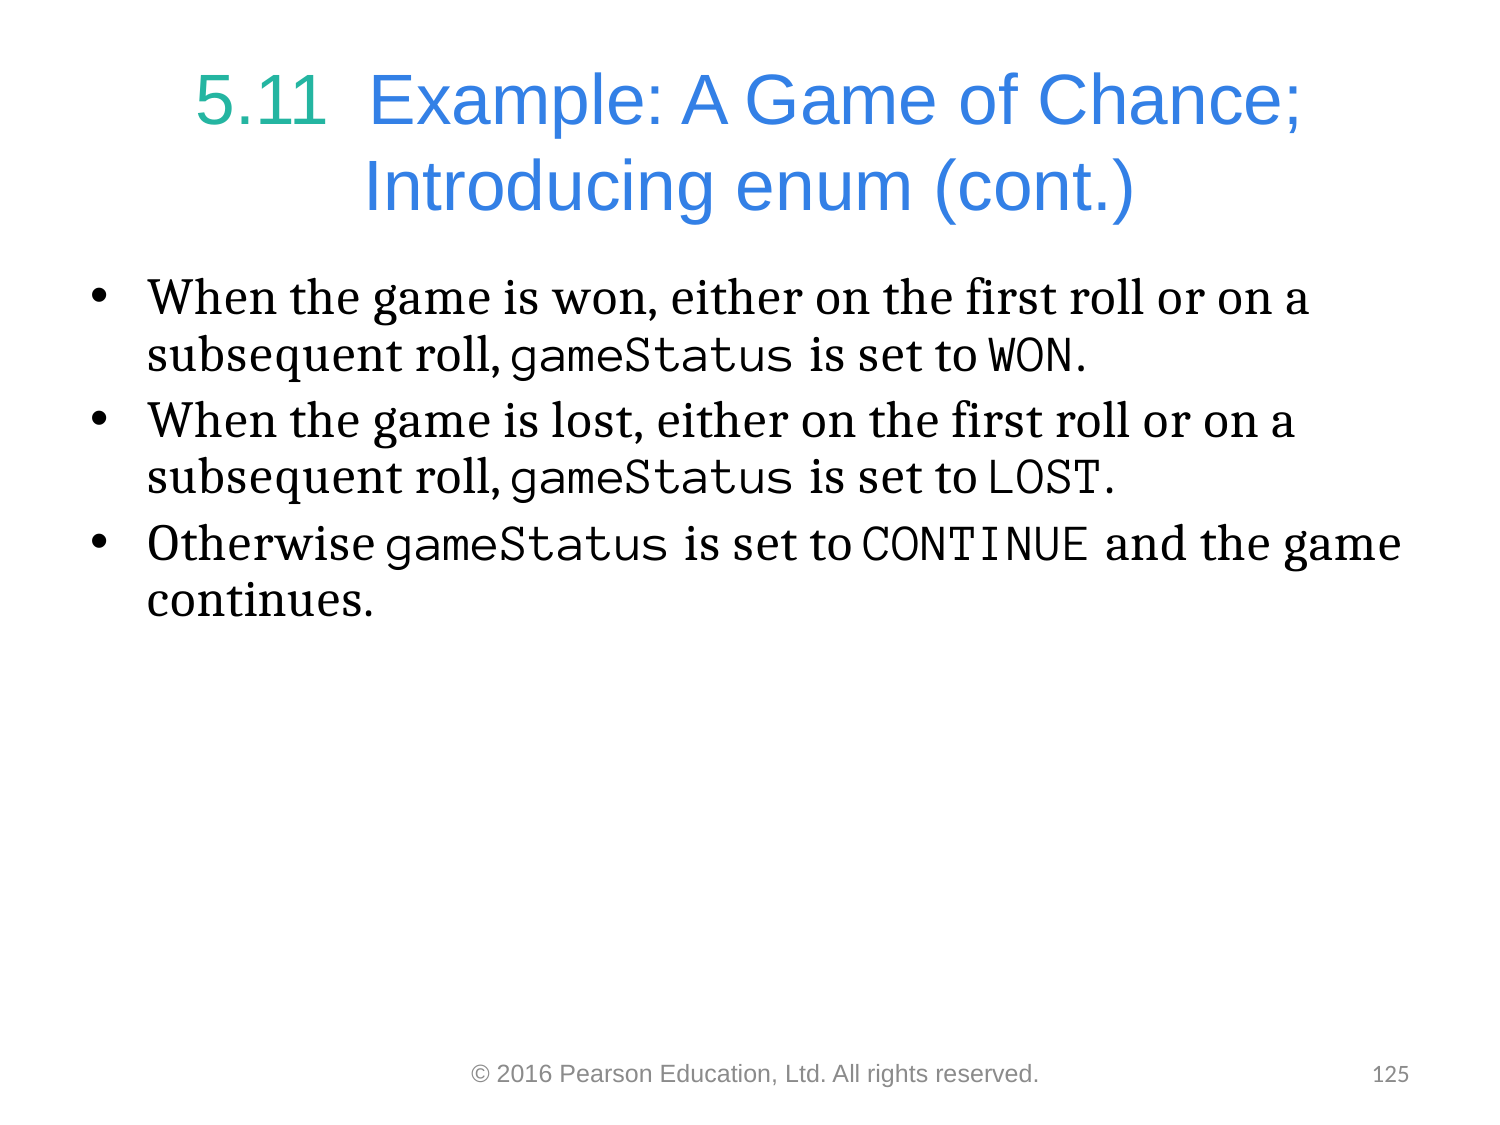

# 5.11  Example: A Game of Chance; Introducing enum (cont.)
When the game is won, either on the first roll or on a subsequent roll, gameStatus is set to WON.
When the game is lost, either on the first roll or on a subsequent roll, gameStatus is set to LOST.
Otherwise gameStatus is set to CONTINUE and the game continues.
© 2016 Pearson Education, Ltd. All rights reserved.
125